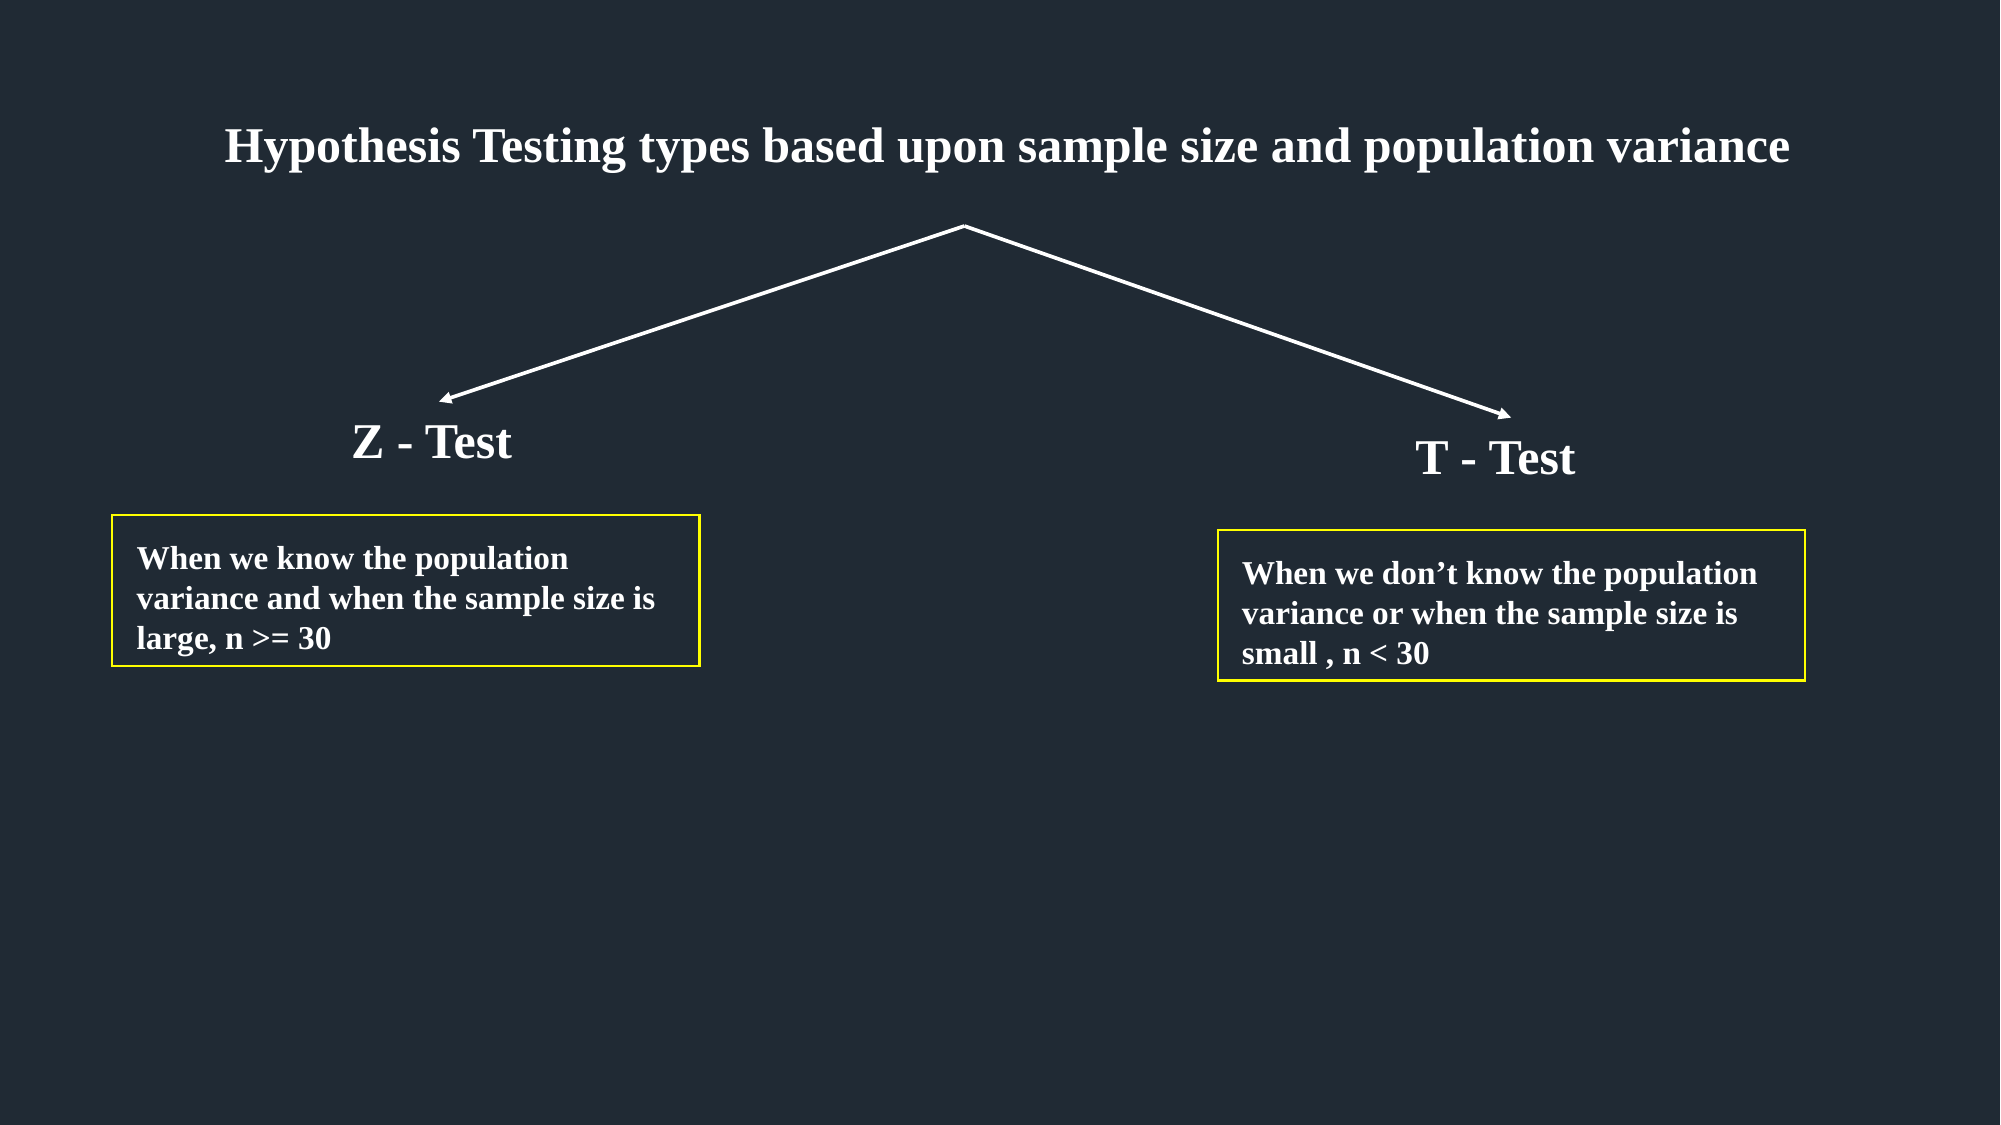

Hypothesis Testing types based upon sample size and population variance
Z - Test
T - Test

When we know the population variance and when the sample size is large, n >= 30

When we don’t know the population variance or when the sample size is small , n < 30